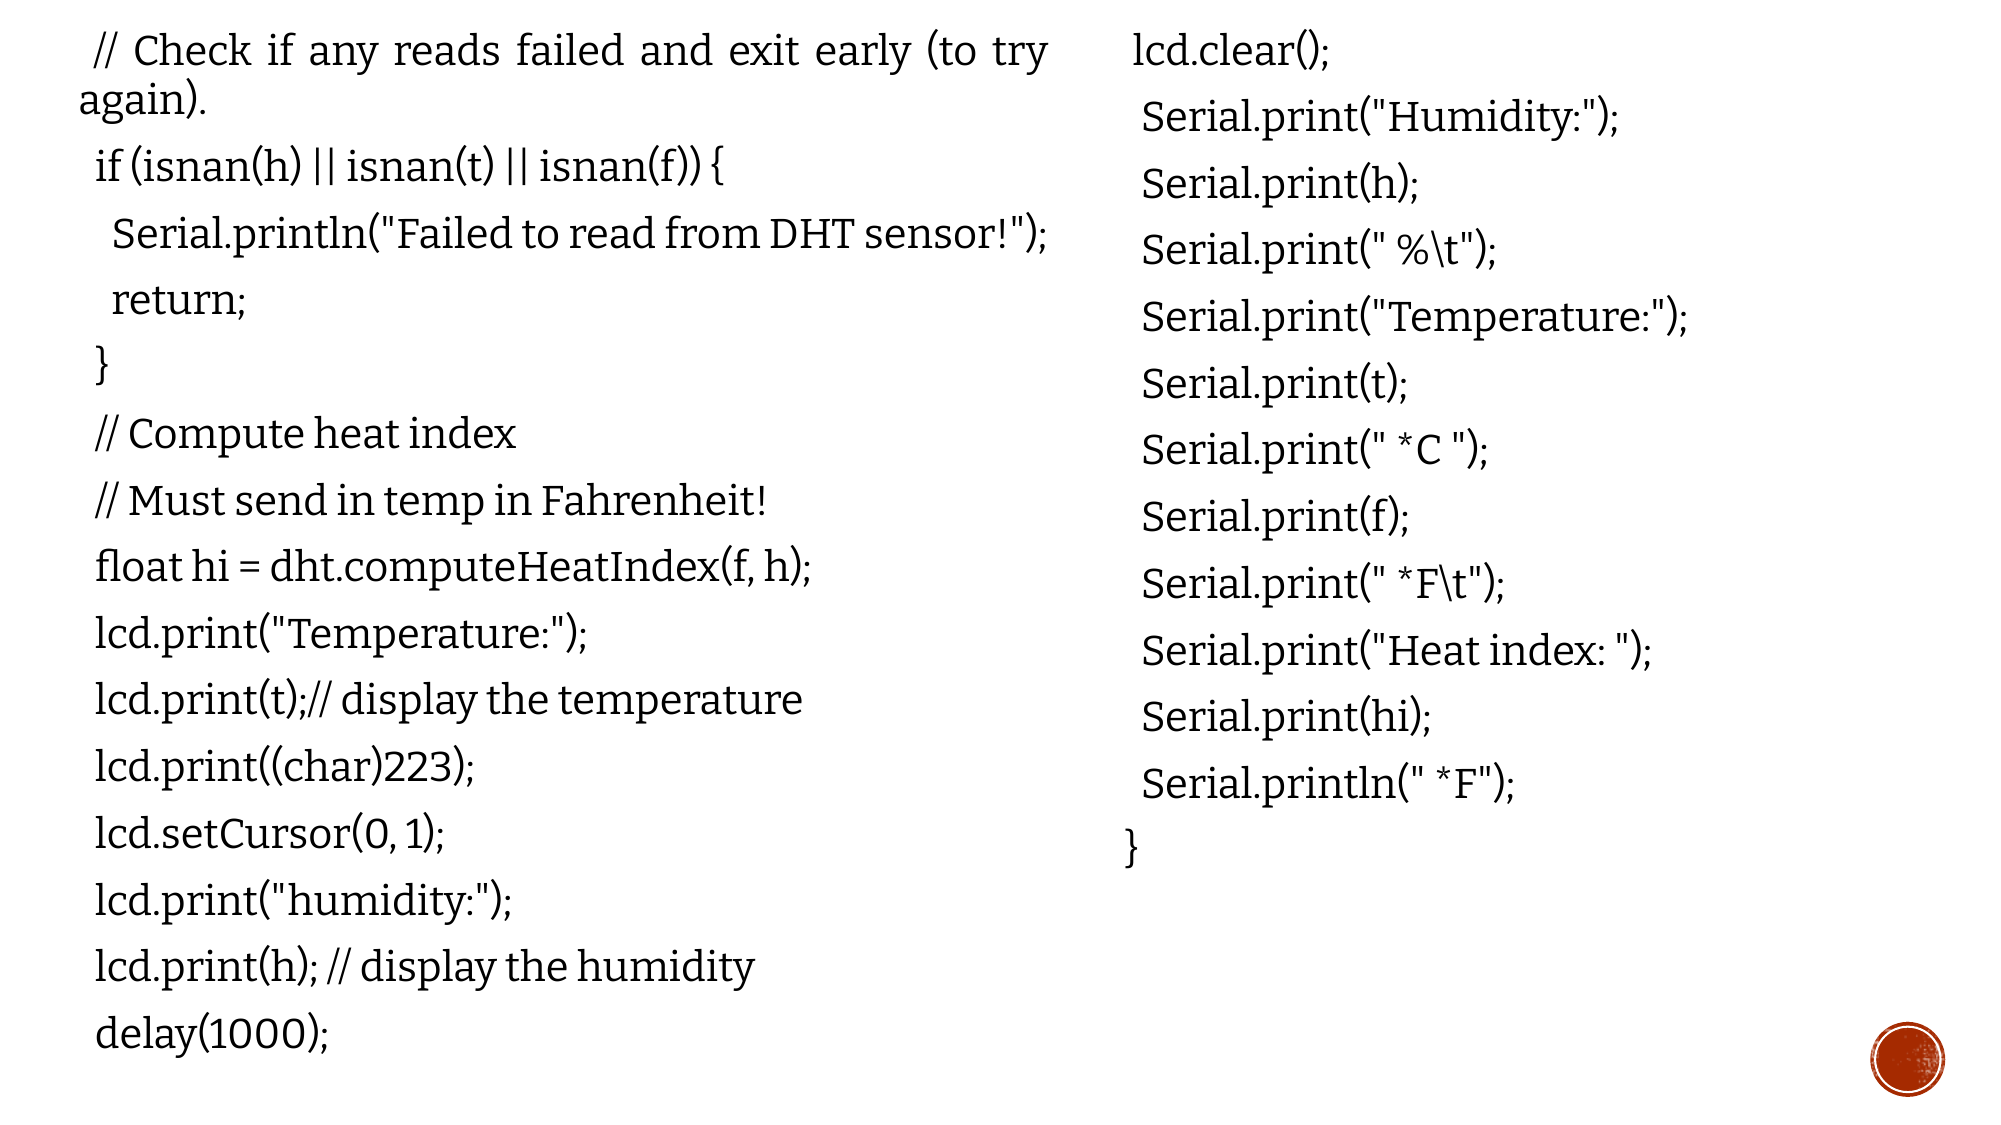

// Check if any reads failed and exit early (to try again).
  if (isnan(h) || isnan(t) || isnan(f)) {
    Serial.println("Failed to read from DHT sensor!");
    return;
  }
  // Compute heat index
  // Must send in temp in Fahrenheit!
  float hi = dht.computeHeatIndex(f, h);
  lcd.print("Temperature:");
  lcd.print(t);// display the temperature
  lcd.print((char)223);
  lcd.setCursor(0, 1);
  lcd.print("humidity:");
  lcd.print(h); // display the humidity
  delay(1000);
 lcd.clear();
  Serial.print("Humidity:");
  Serial.print(h);
  Serial.print(" %\t");
  Serial.print("Temperature:");
  Serial.print(t);
  Serial.print(" *C ");
  Serial.print(f);
  Serial.print(" *F\t");
  Serial.print("Heat index: ");
  Serial.print(hi);
  Serial.println(" *F");
}